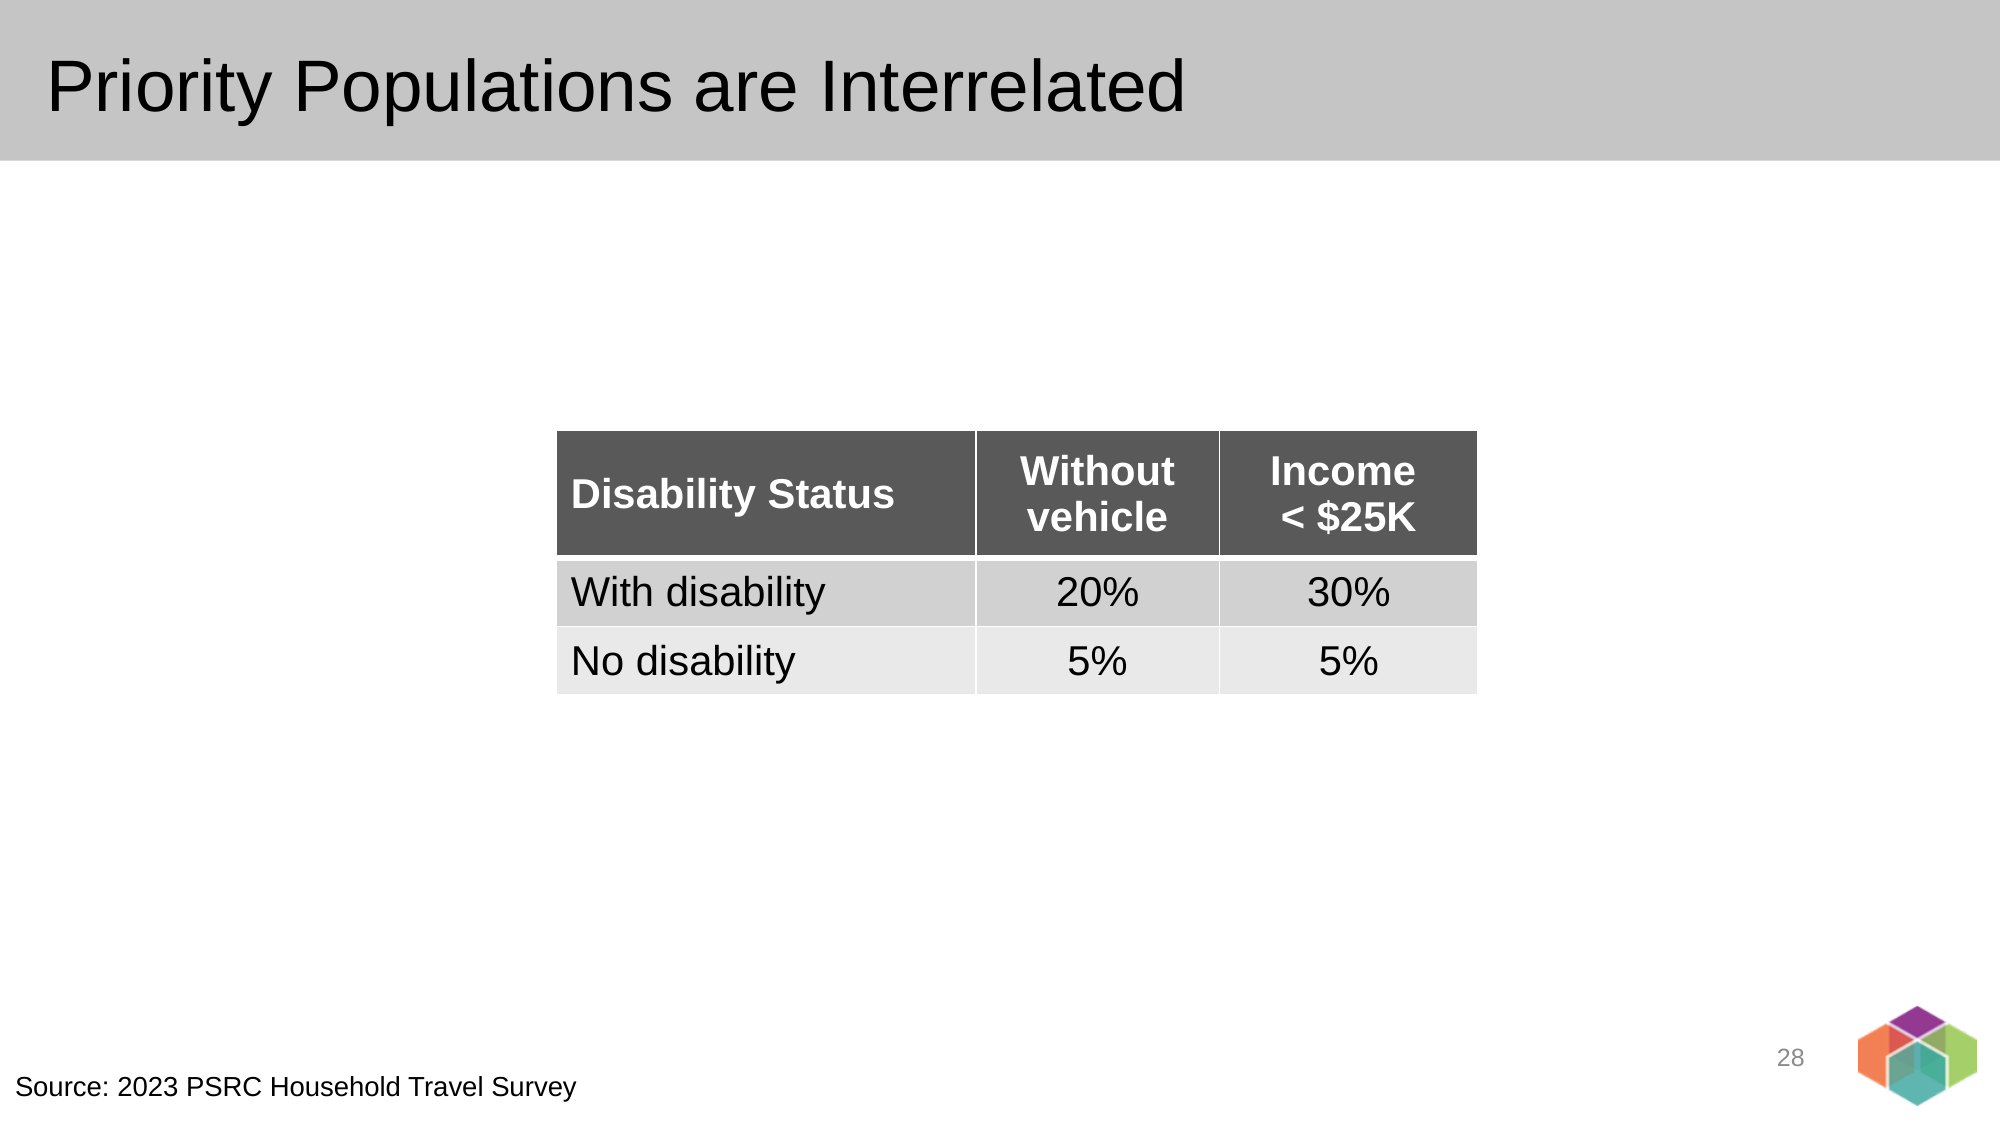

# Priority Populations are Interrelated
| Disability Status | Without vehicle | Income < $25K |
| --- | --- | --- |
| With disability | 20% | 30% |
| No disability | 5% | 5% |
28
Source: 2023 PSRC Household Travel Survey